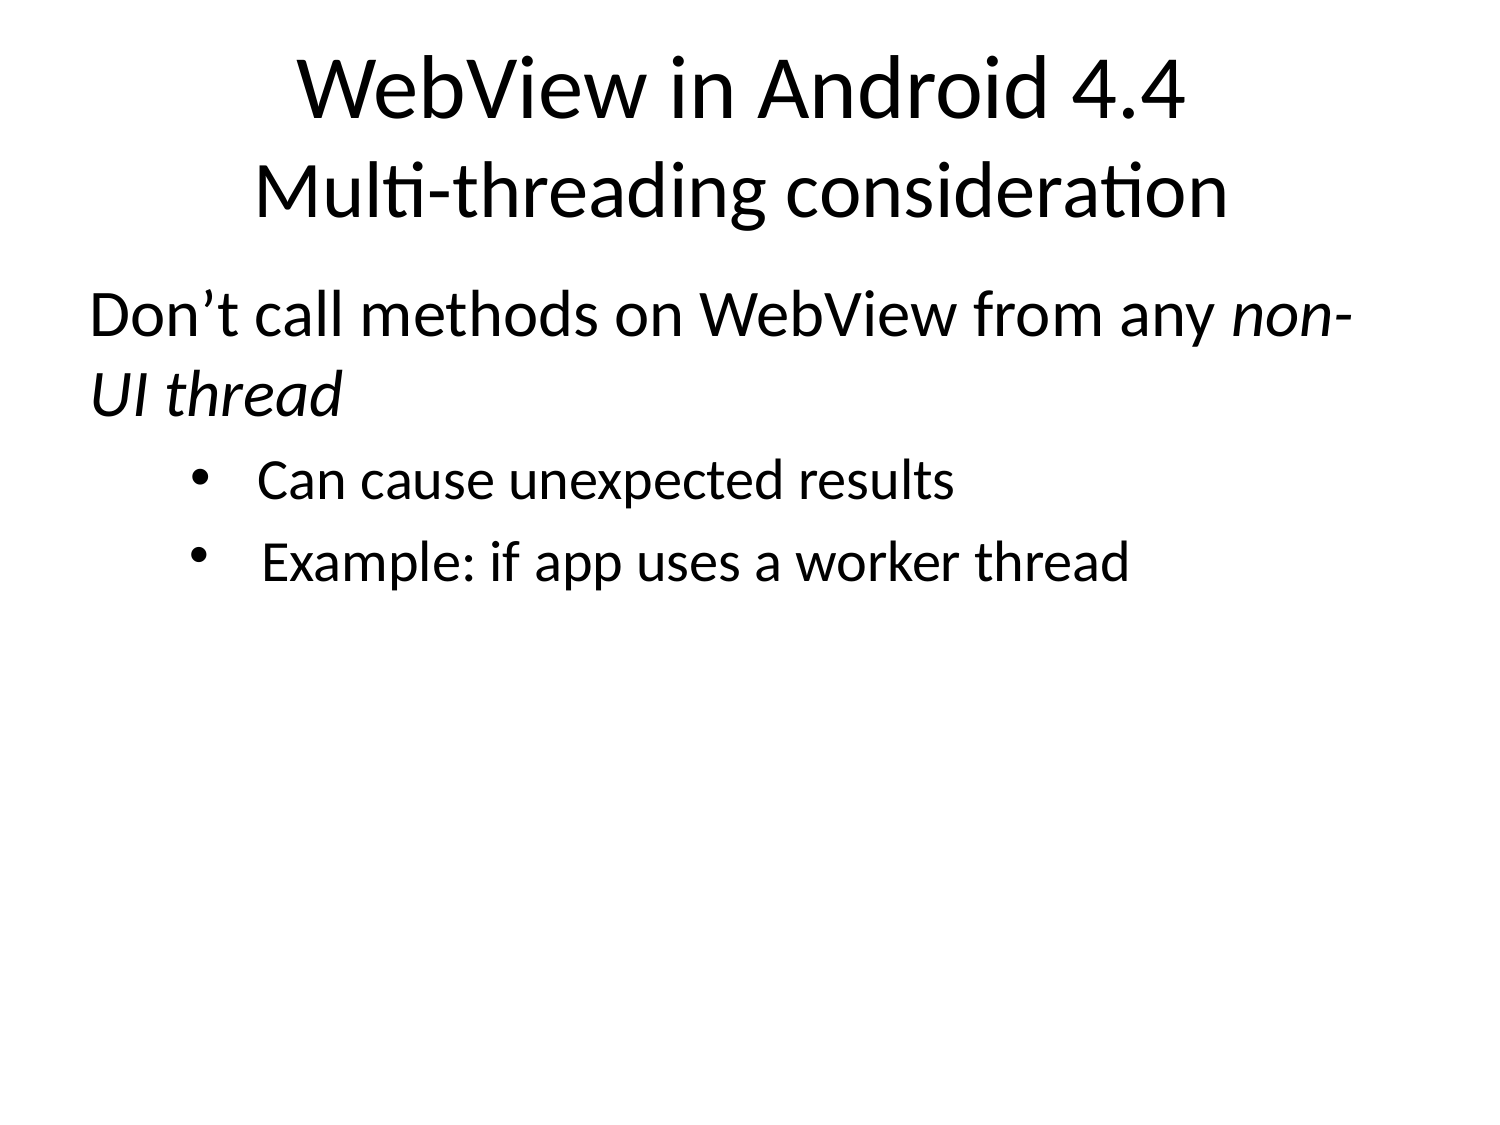

# WebView in Android 4.4 Multi-threading consideration
Don’t call methods on WebView from any non-UI thread
Can cause unexpected results
Example: if app uses a worker thread